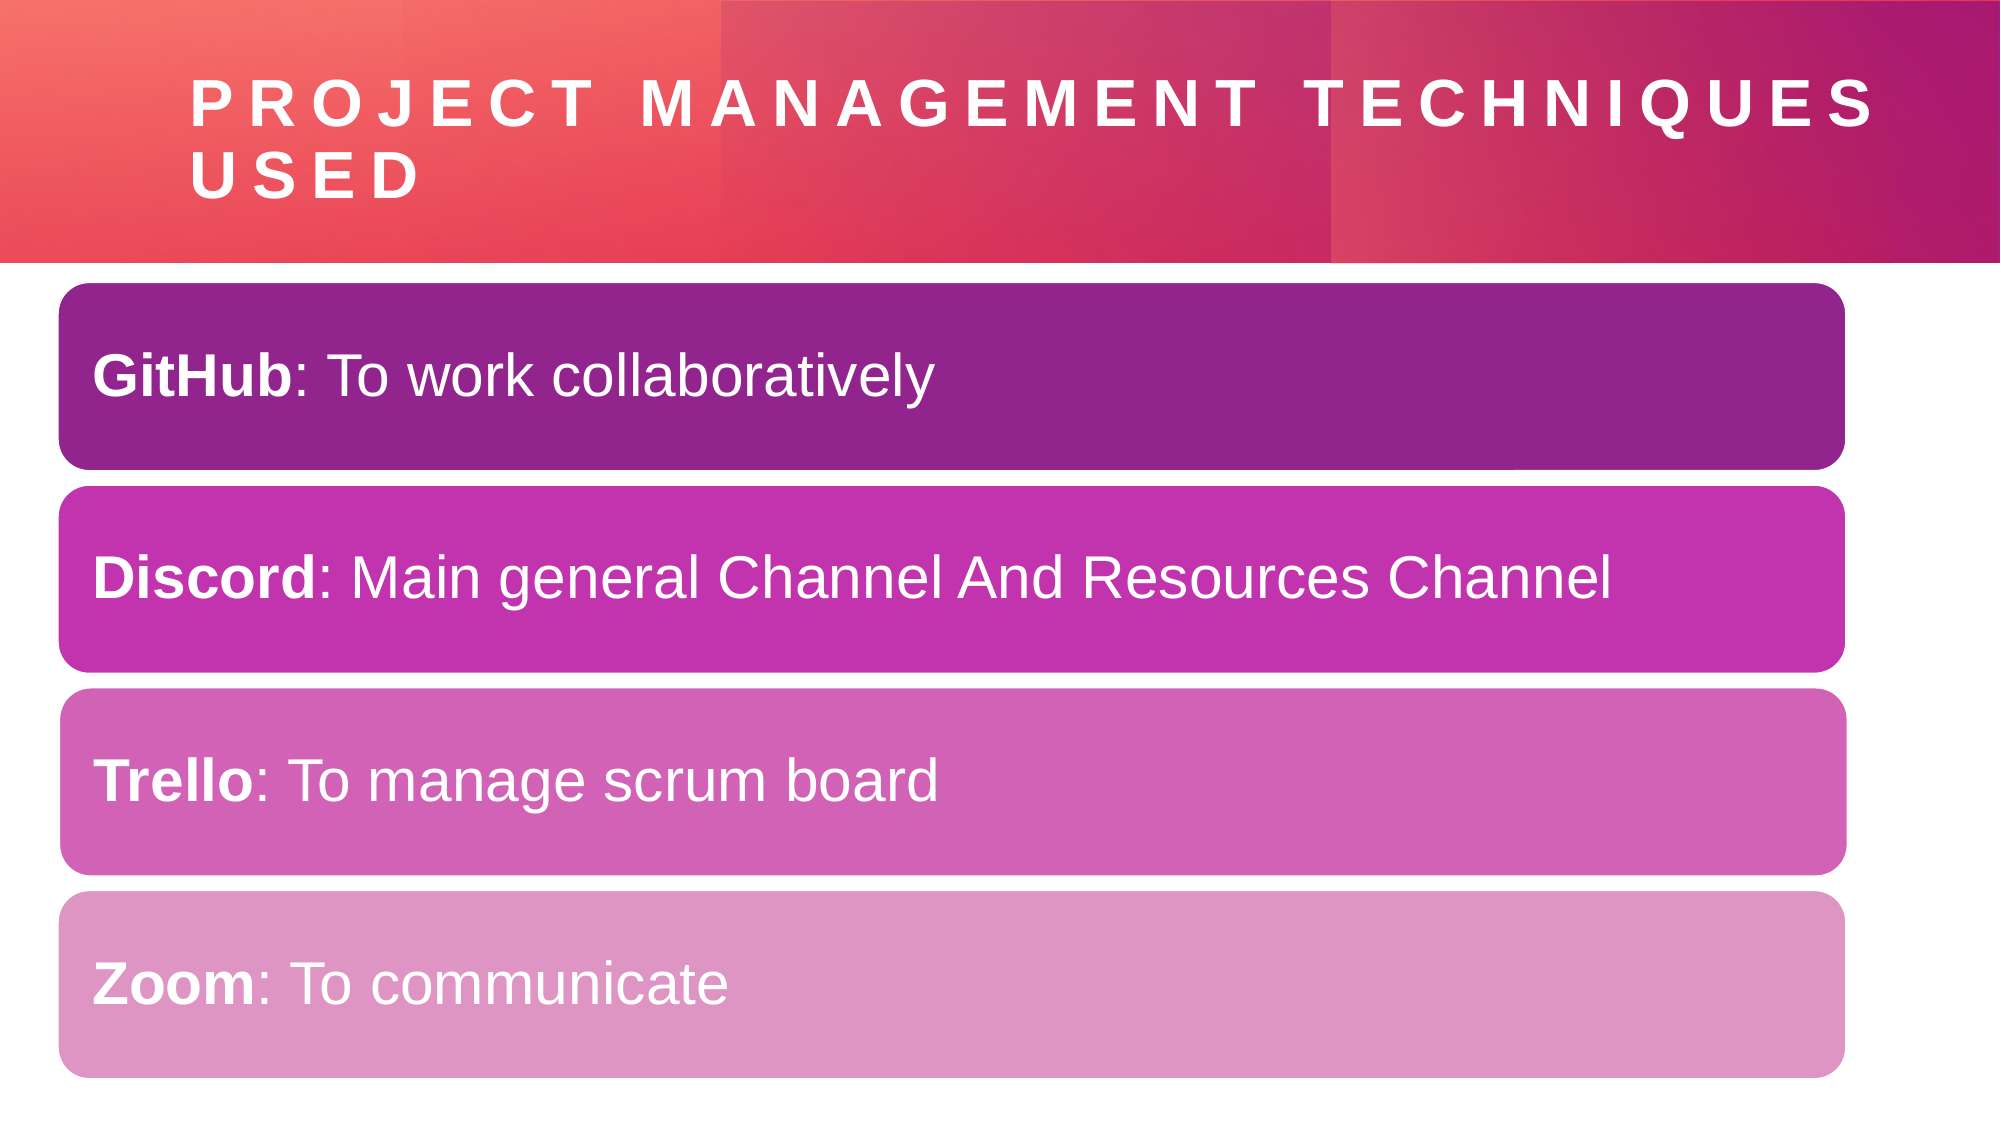

PROJECT MANAGEMENT TECHNIQUES USED

GitHub: To work collaboratively

Discord: Main general Channel And Resources Channel

Trello: To manage scrum board

Zoom: To communicate